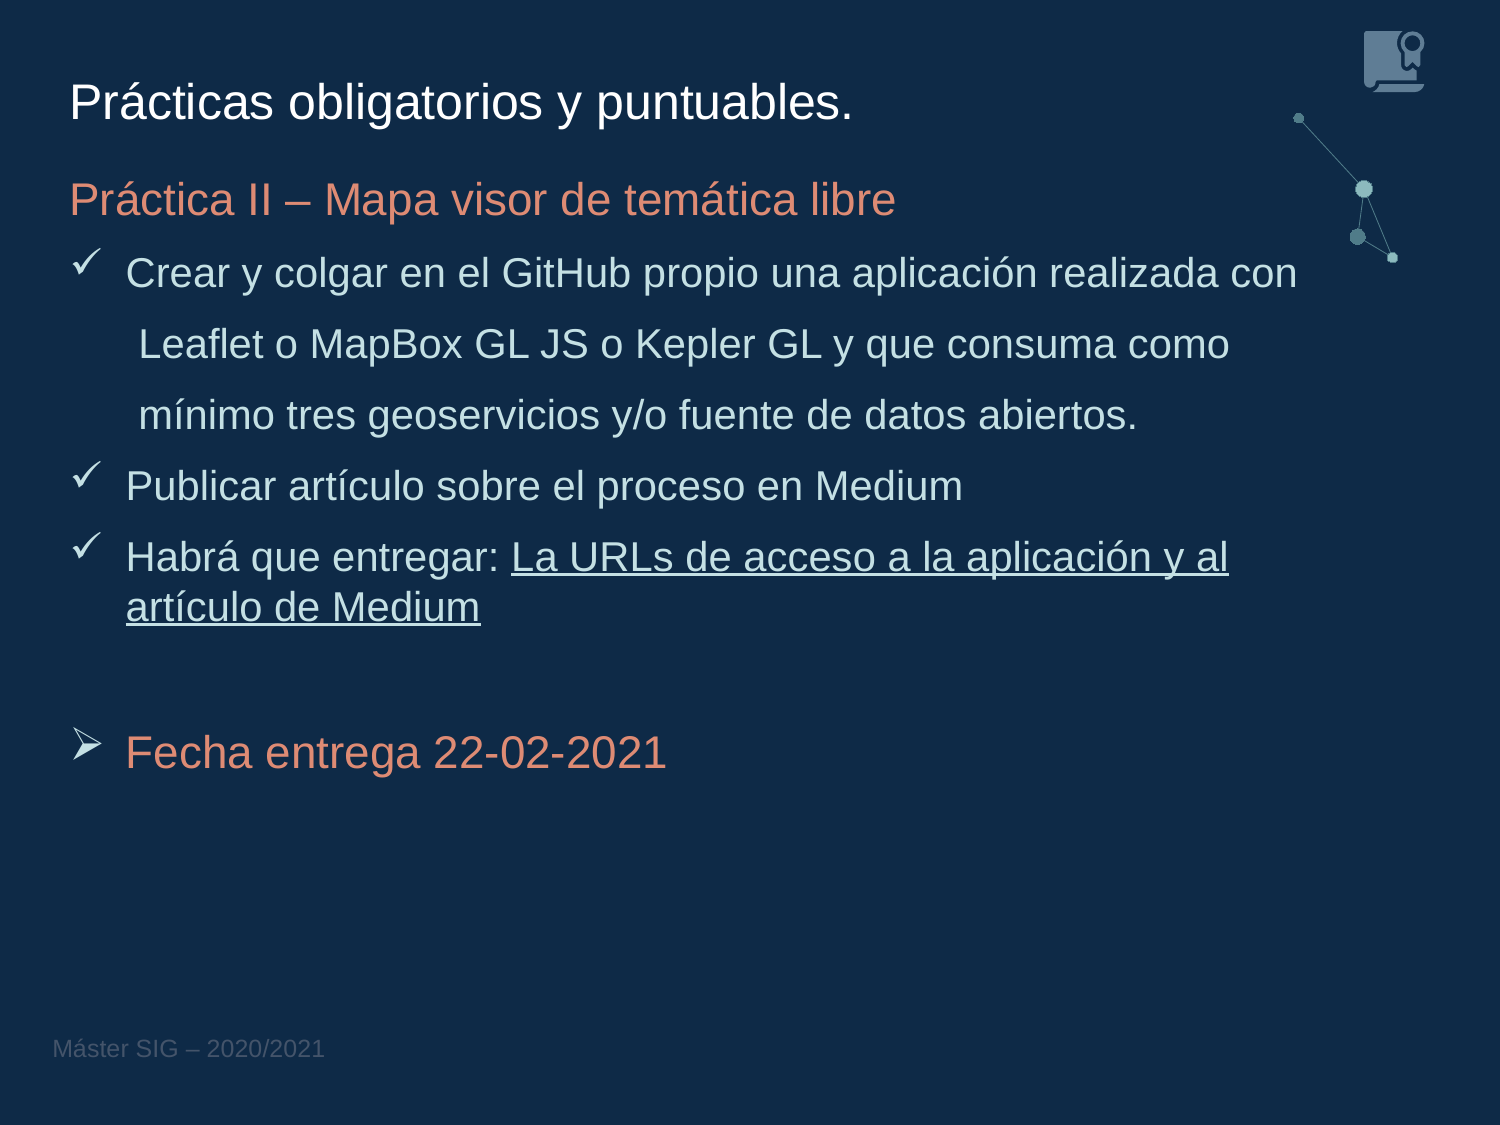

Prácticas obligatorios y puntuables.

Práctica II – Mapa visor de temática libre
Crear y colgar en el GitHub propio una aplicación realizada con
      Leaflet o MapBox GL JS o Kepler GL y que consuma como
      mínimo tres geoservicios y/o fuente de datos abiertos.
Publicar artículo sobre el proceso en Medium
Habrá que entregar: La URLs de acceso a la aplicación y al artículo de Medium

Fecha entrega 22-02-2021
Máster SIG – 2020/2021